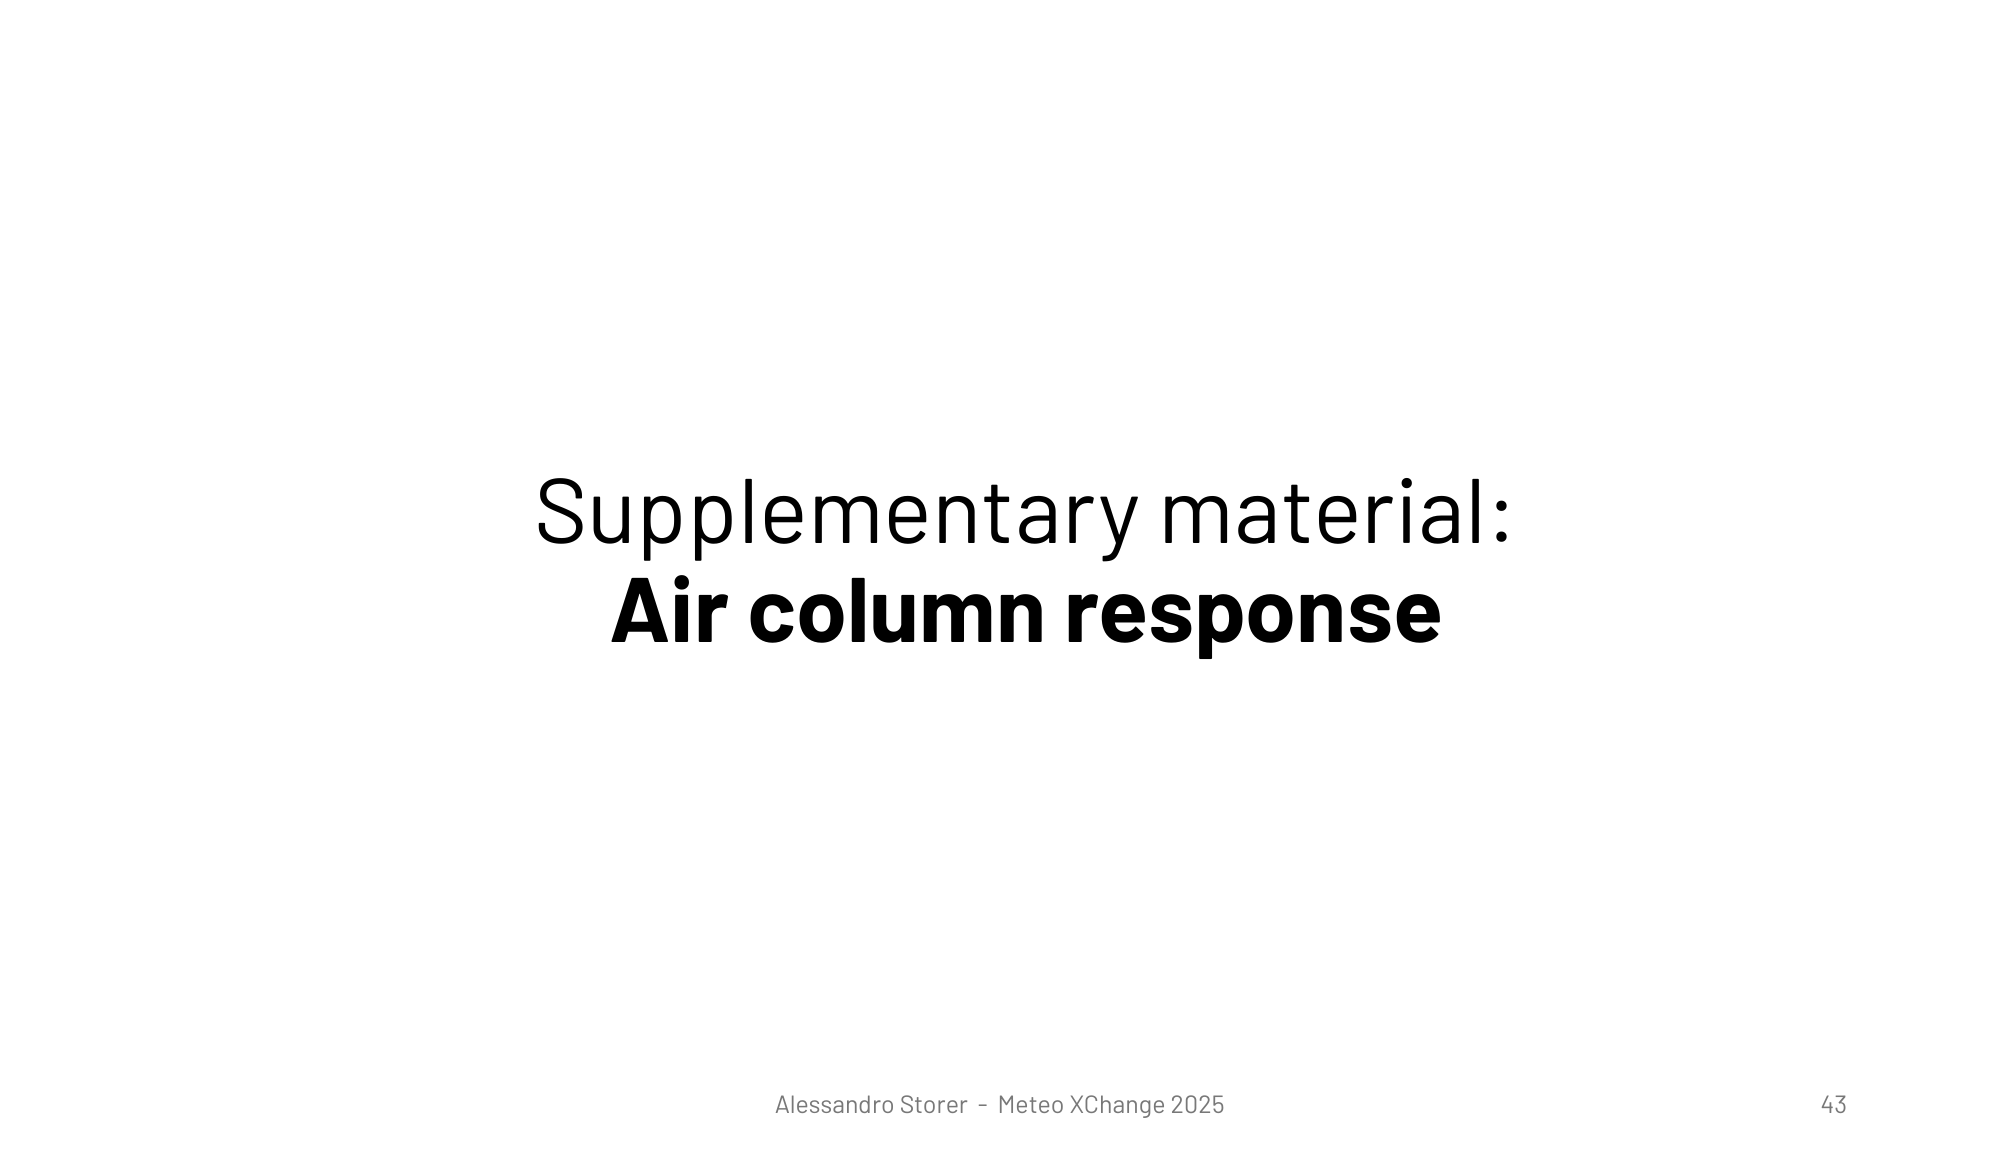

# Supplementary material: Air column response
Alessandro Storer  -  Meteo XChange 2025
43